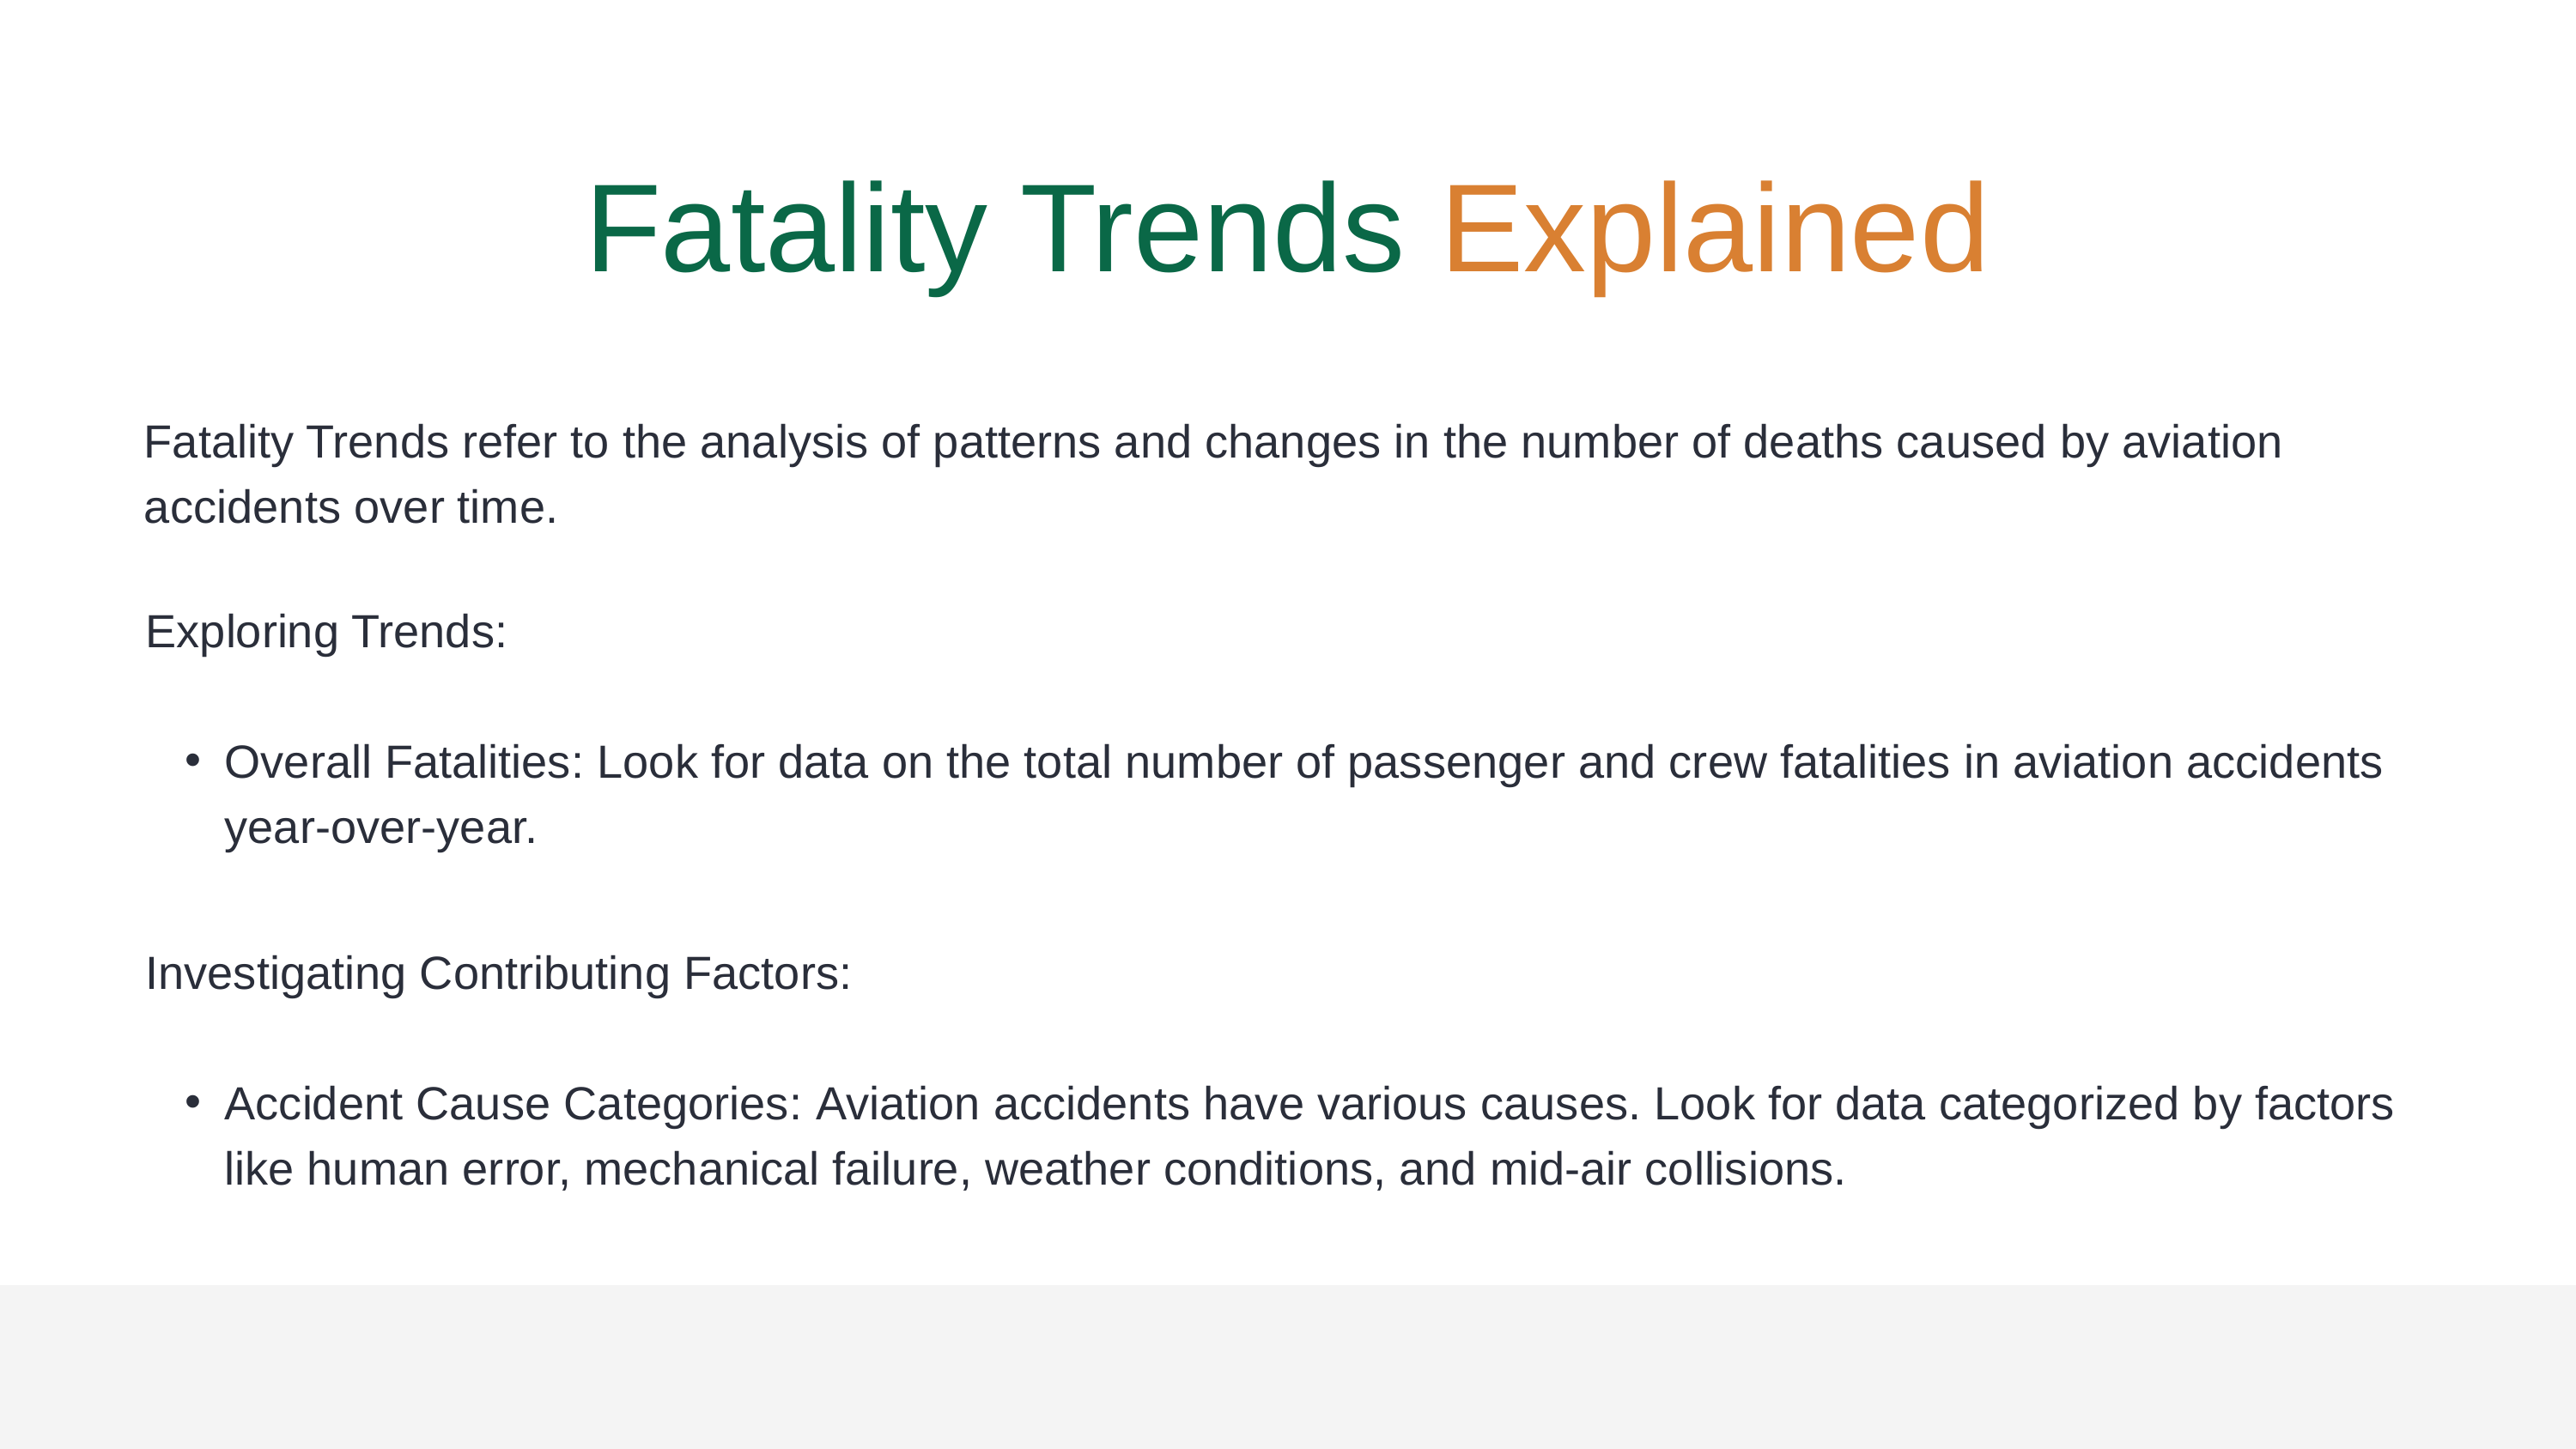

Fatality Trends Explained
Fatality Trends refer to the analysis of patterns and changes in the number of deaths caused by aviation accidents over time.

Exploring Trends:

Overall Fatalities: Look for data on the total number of passenger and crew fatalities in aviation accidents year-over-year.
Investigating Contributing Factors:

Accident Cause Categories: Aviation accidents have various causes. Look for data categorized by factors like human error, mechanical failure, weather conditions, and mid-air collisions.